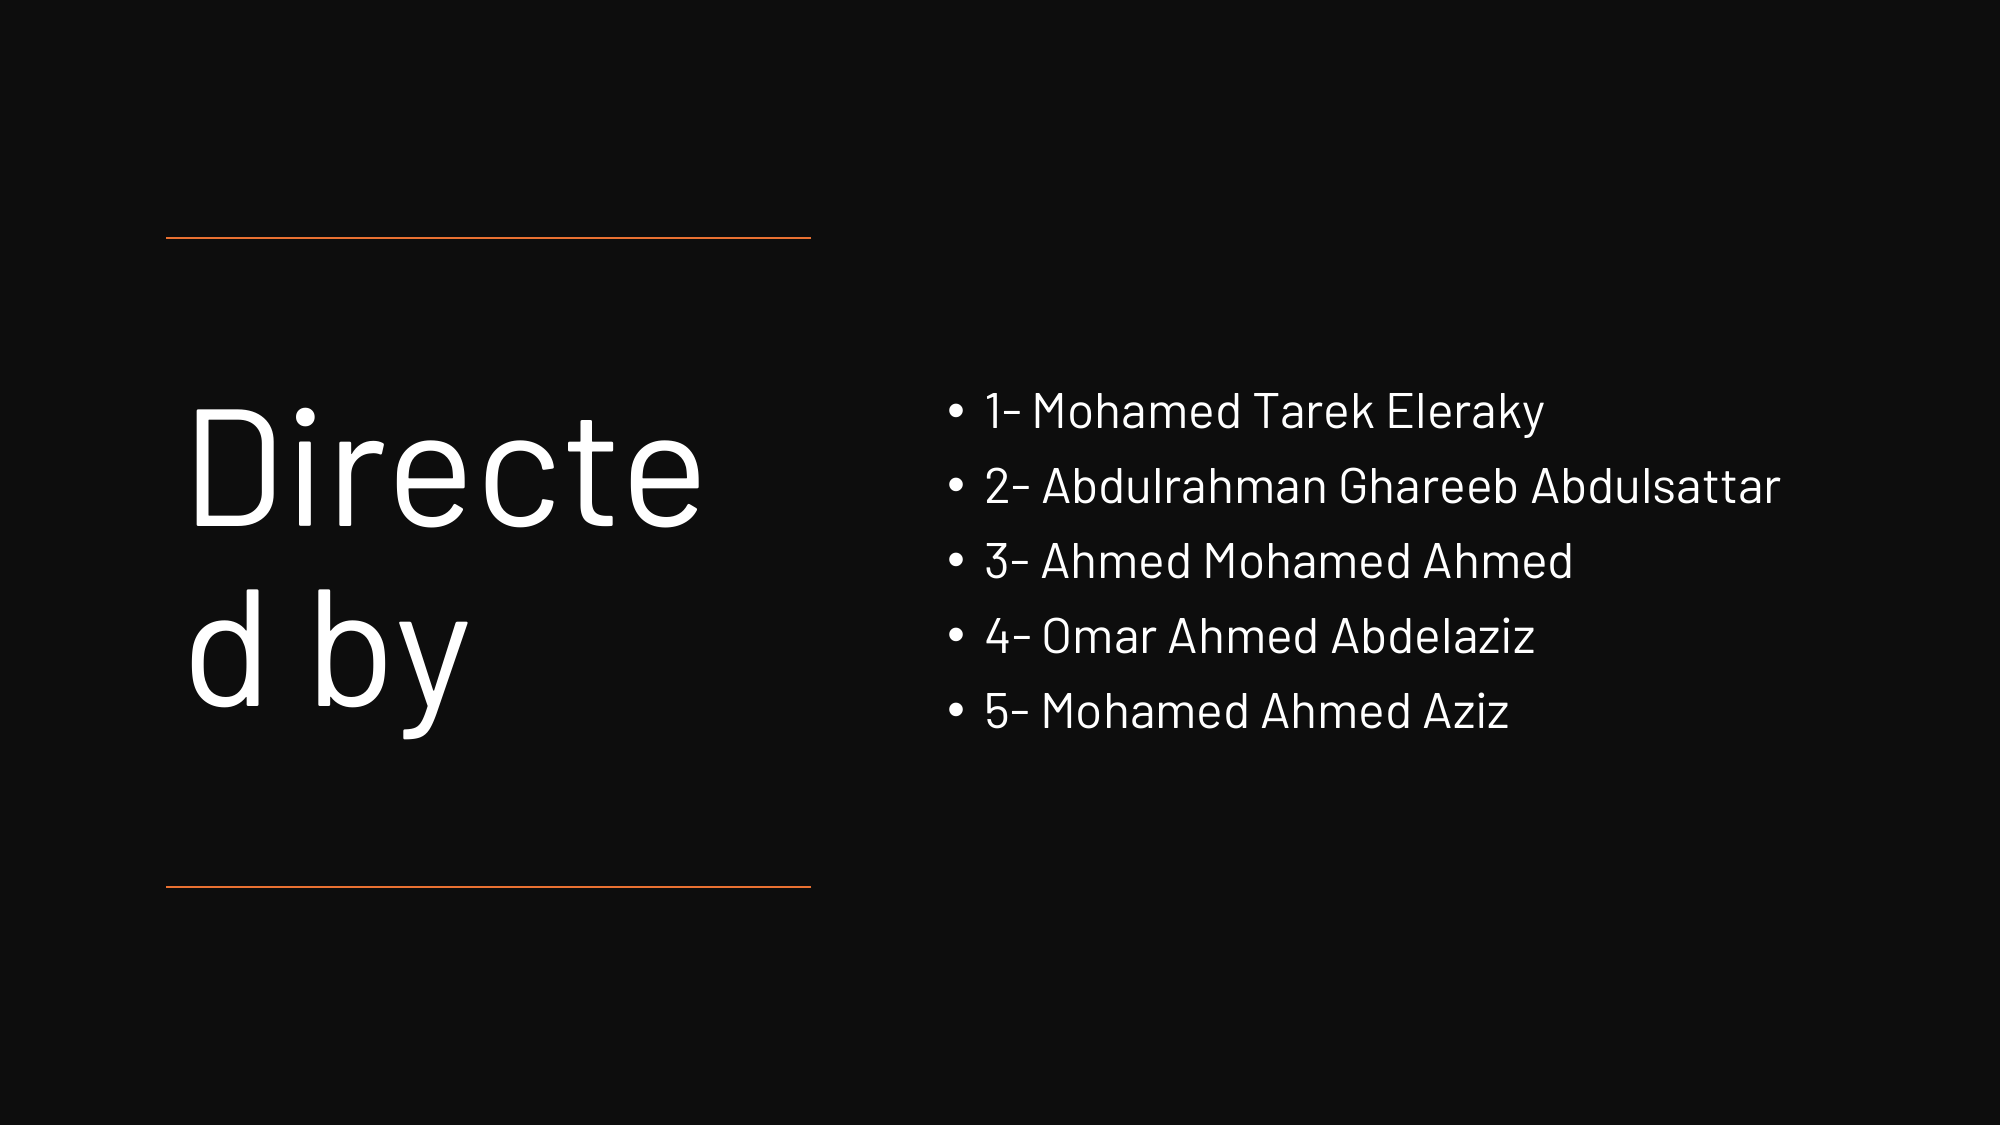

1- Mohamed Tarek Eleraky
2- Abdulrahman Ghareeb Abdulsattar
3- Ahmed Mohamed Ahmed
4- Omar Ahmed Abdelaziz
5- Mohamed Ahmed Aziz
# Directed by